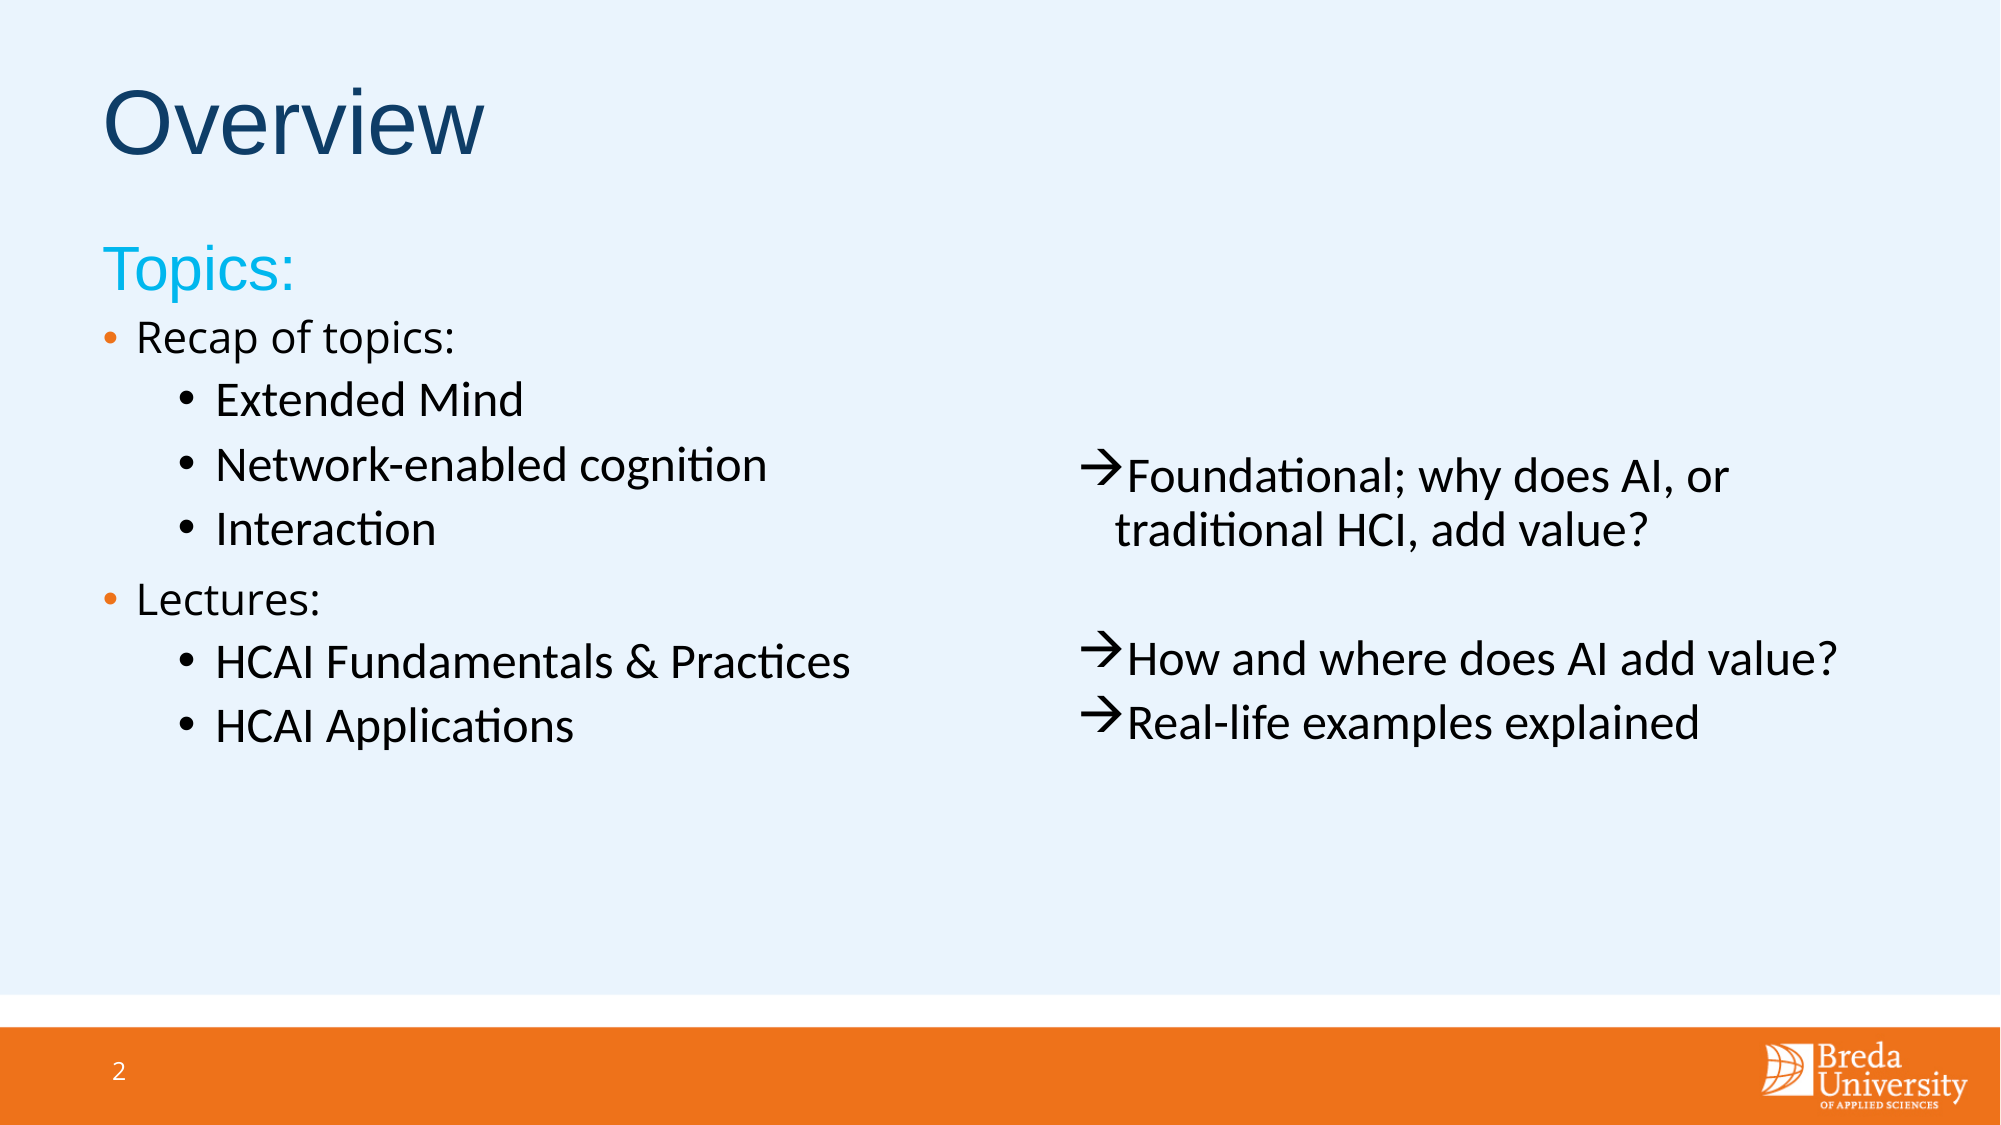

# Overview
Topics:

Foundational; why does AI, or traditional HCI, add value?

How and where does AI add value?
Real-life examples explained

Recap of topics:
Extended Mind
Network-enabled cognition
Interaction
Lectures:
HCAI Fundamentals & Practices
HCAI Applications

2